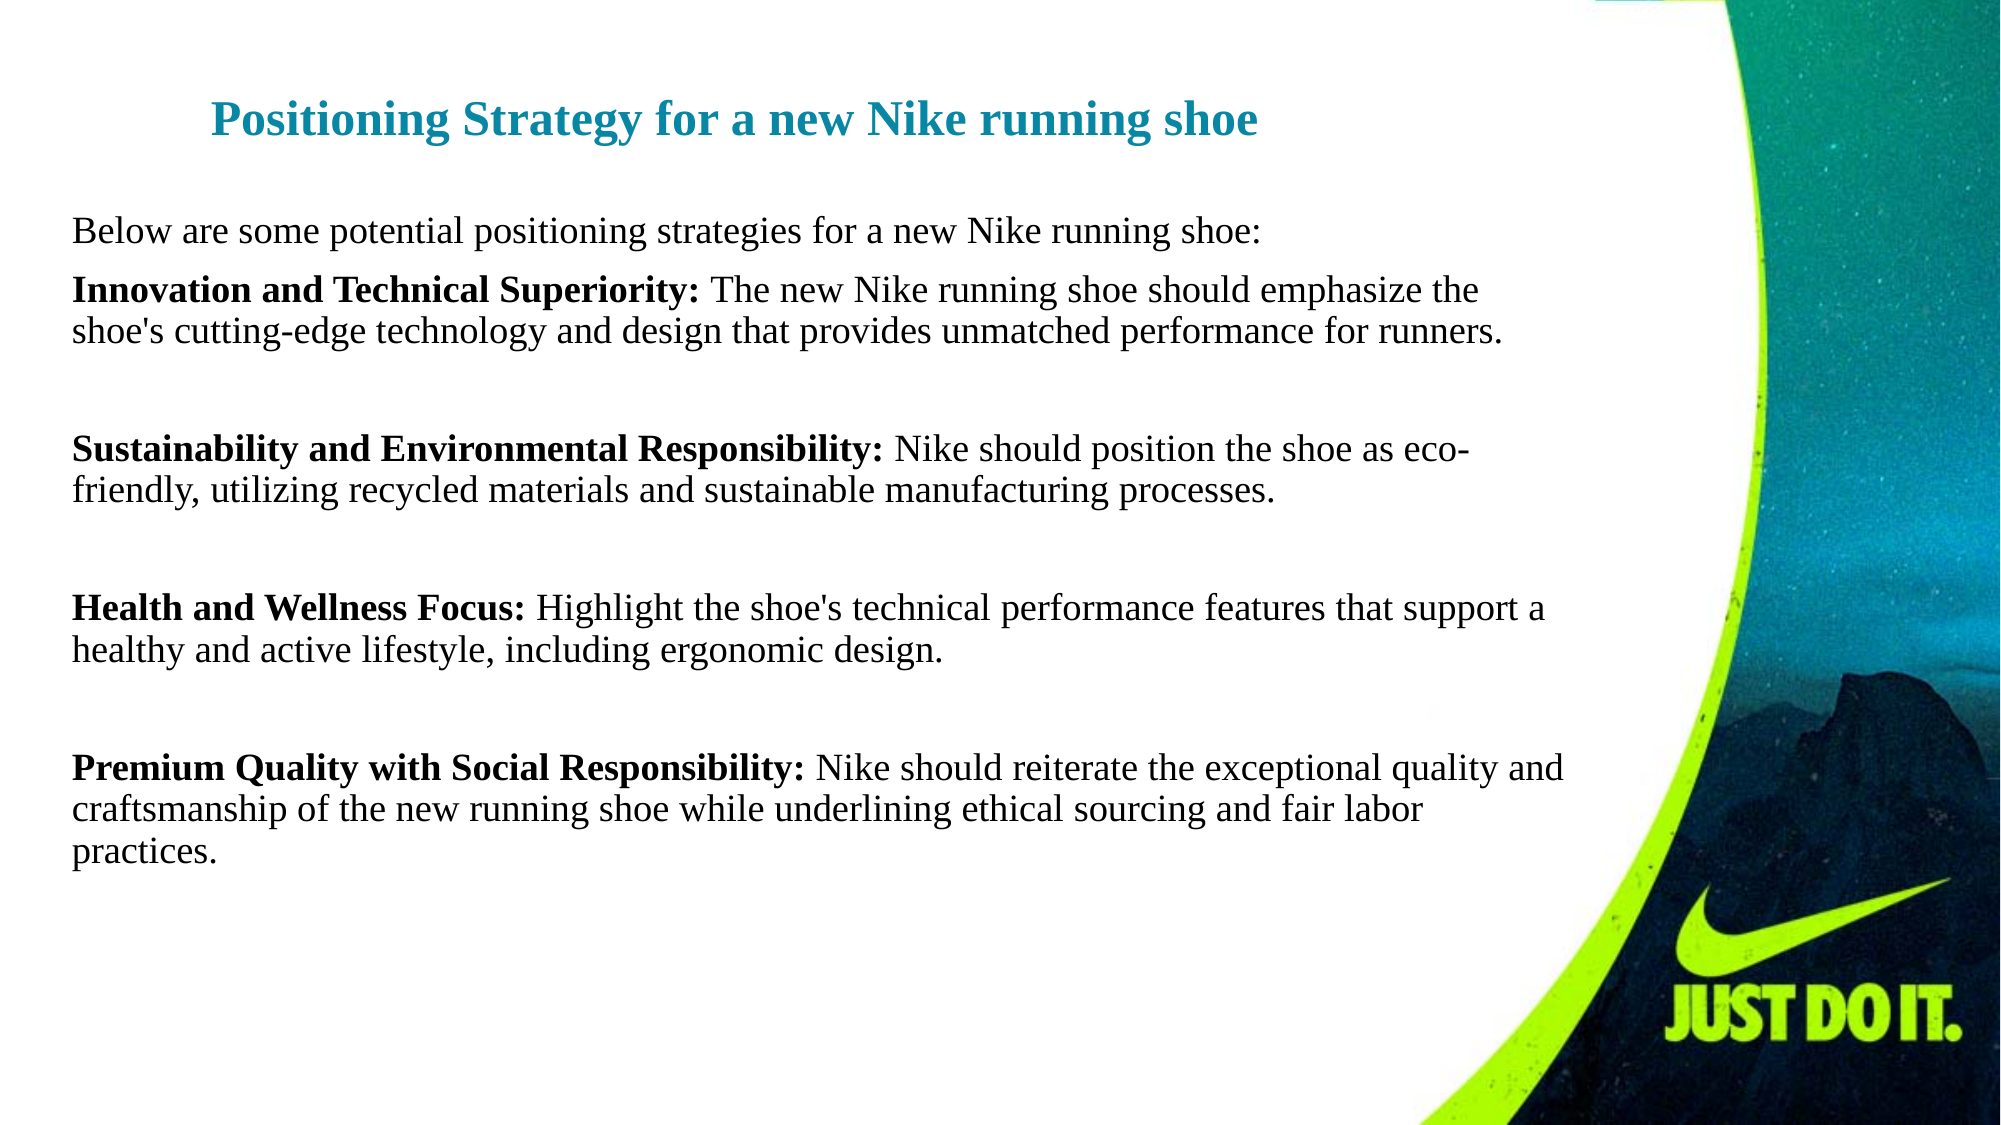

Positioning Strategy for a new Nike running shoe
Below are some potential positioning strategies for a new Nike running shoe:
Innovation and Technical Superiority: The new Nike running shoe should emphasize the shoe's cutting-edge technology and design that provides unmatched performance for runners.

Sustainability and Environmental Responsibility: Nike should position the shoe as eco-friendly, utilizing recycled materials and sustainable manufacturing processes.

Health and Wellness Focus: Highlight the shoe's technical performance features that support a healthy and active lifestyle, including ergonomic design.

Premium Quality with Social Responsibility: Nike should reiterate the exceptional quality and craftsmanship of the new running shoe while underlining ethical sourcing and fair labor practices.